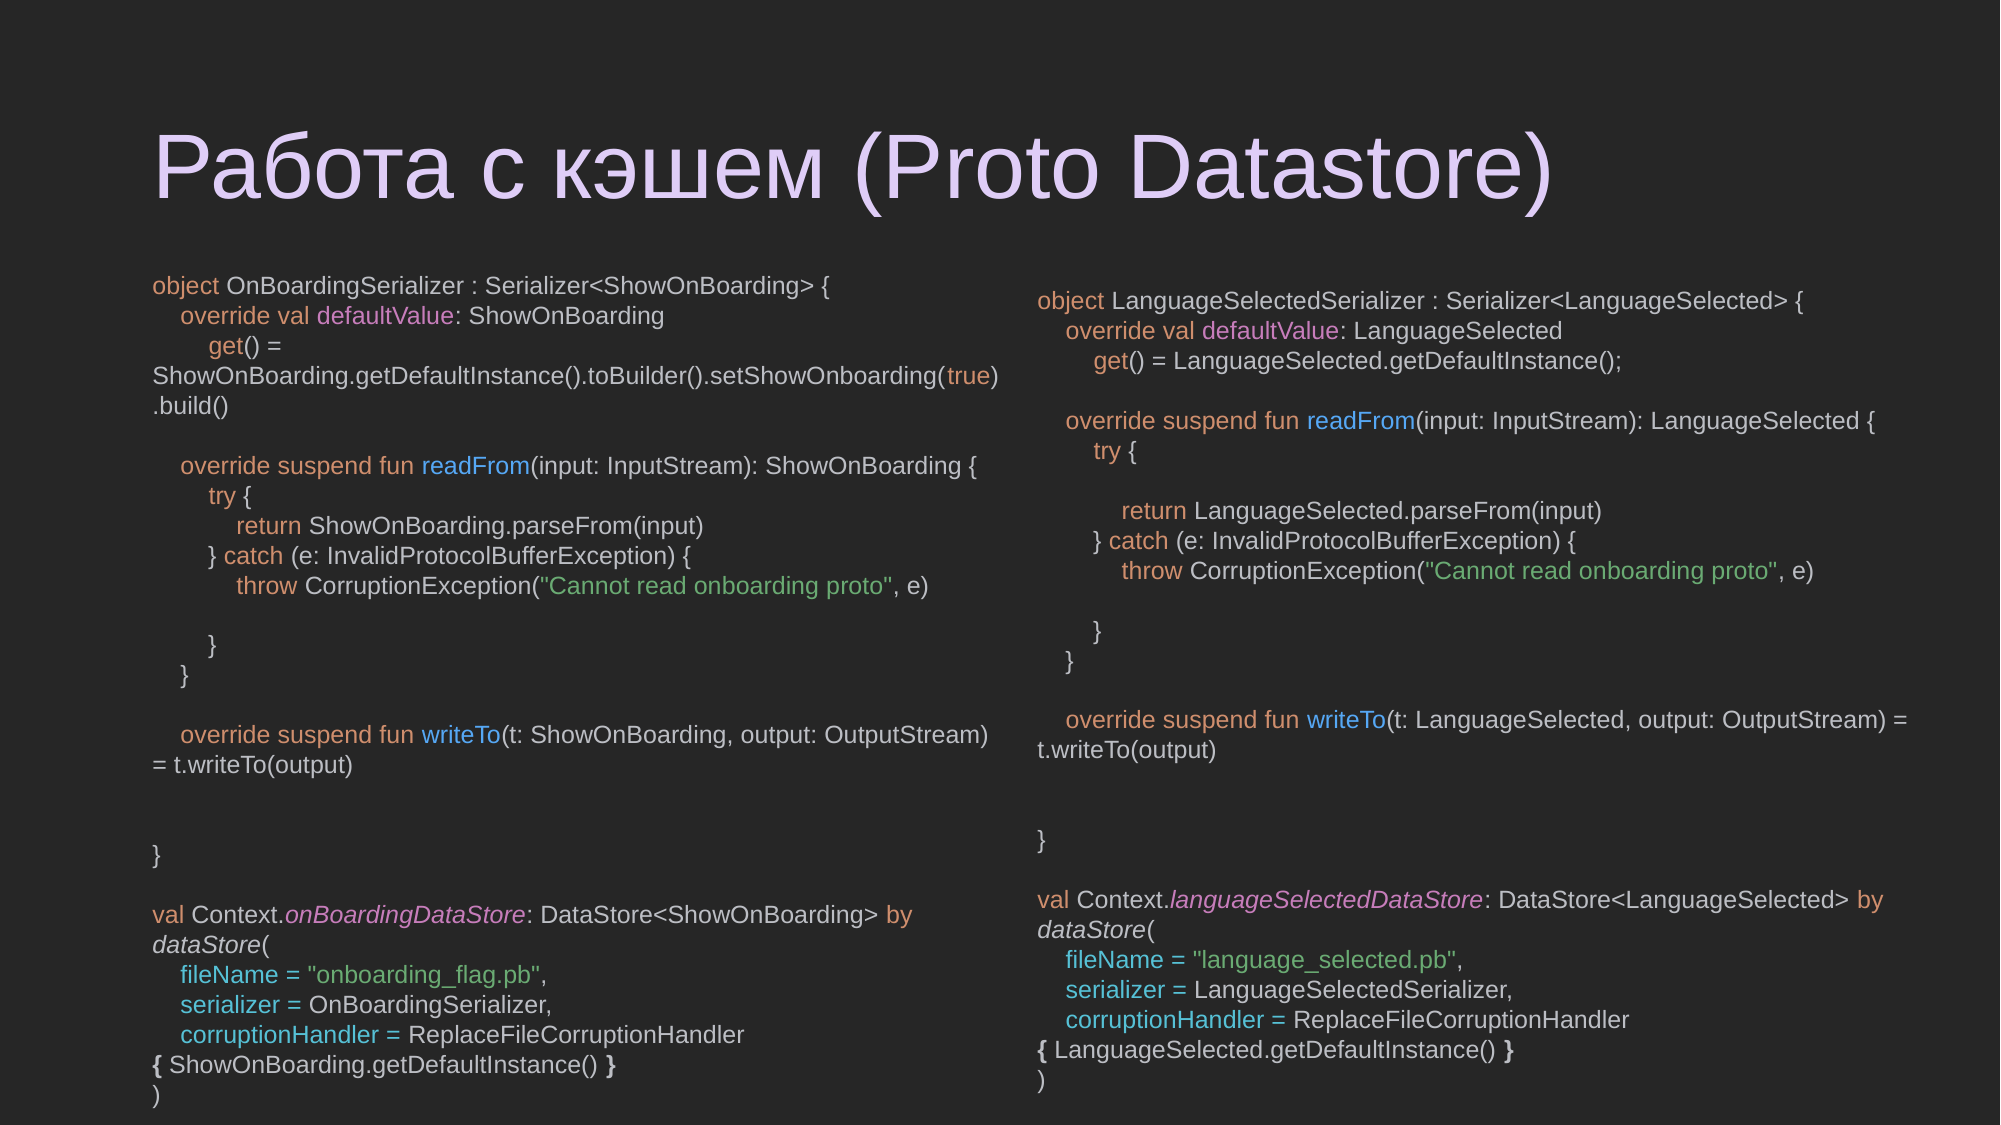

# Работа с кэшем (Proto Datastore)
object OnBoardingSerializer : Serializer<ShowOnBoarding> {
    override val defaultValue: ShowOnBoarding
        get() = ShowOnBoarding.getDefaultInstance().toBuilder().setShowOnboarding(true).build()
    override suspend fun readFrom(input: InputStream): ShowOnBoarding {
        try {
            return ShowOnBoarding.parseFrom(input)
        } catch (e: InvalidProtocolBufferException) {
            throw CorruptionException("Cannot read onboarding proto", e)
        }
    }
    override suspend fun writeTo(t: ShowOnBoarding, output: OutputStream) = t.writeTo(output)
}
val Context.onBoardingDataStore: DataStore<ShowOnBoarding> by dataStore(
    fileName = "onboarding_flag.pb",
    serializer = OnBoardingSerializer,
    corruptionHandler = ReplaceFileCorruptionHandler { ShowOnBoarding.getDefaultInstance() }
)
object LanguageSelectedSerializer : Serializer<LanguageSelected> {
    override val defaultValue: LanguageSelected
        get() = LanguageSelected.getDefaultInstance();
    override suspend fun readFrom(input: InputStream): LanguageSelected {
        try {
            return LanguageSelected.parseFrom(input)
        } catch (e: InvalidProtocolBufferException) {
            throw CorruptionException("Cannot read onboarding proto", e)
        }
    }
    override suspend fun writeTo(t: LanguageSelected, output: OutputStream) = t.writeTo(output)
}
val Context.languageSelectedDataStore: DataStore<LanguageSelected> by dataStore(
    fileName = "language_selected.pb",
    serializer = LanguageSelectedSerializer,
    corruptionHandler = ReplaceFileCorruptionHandler { LanguageSelected.getDefaultInstance() }
)